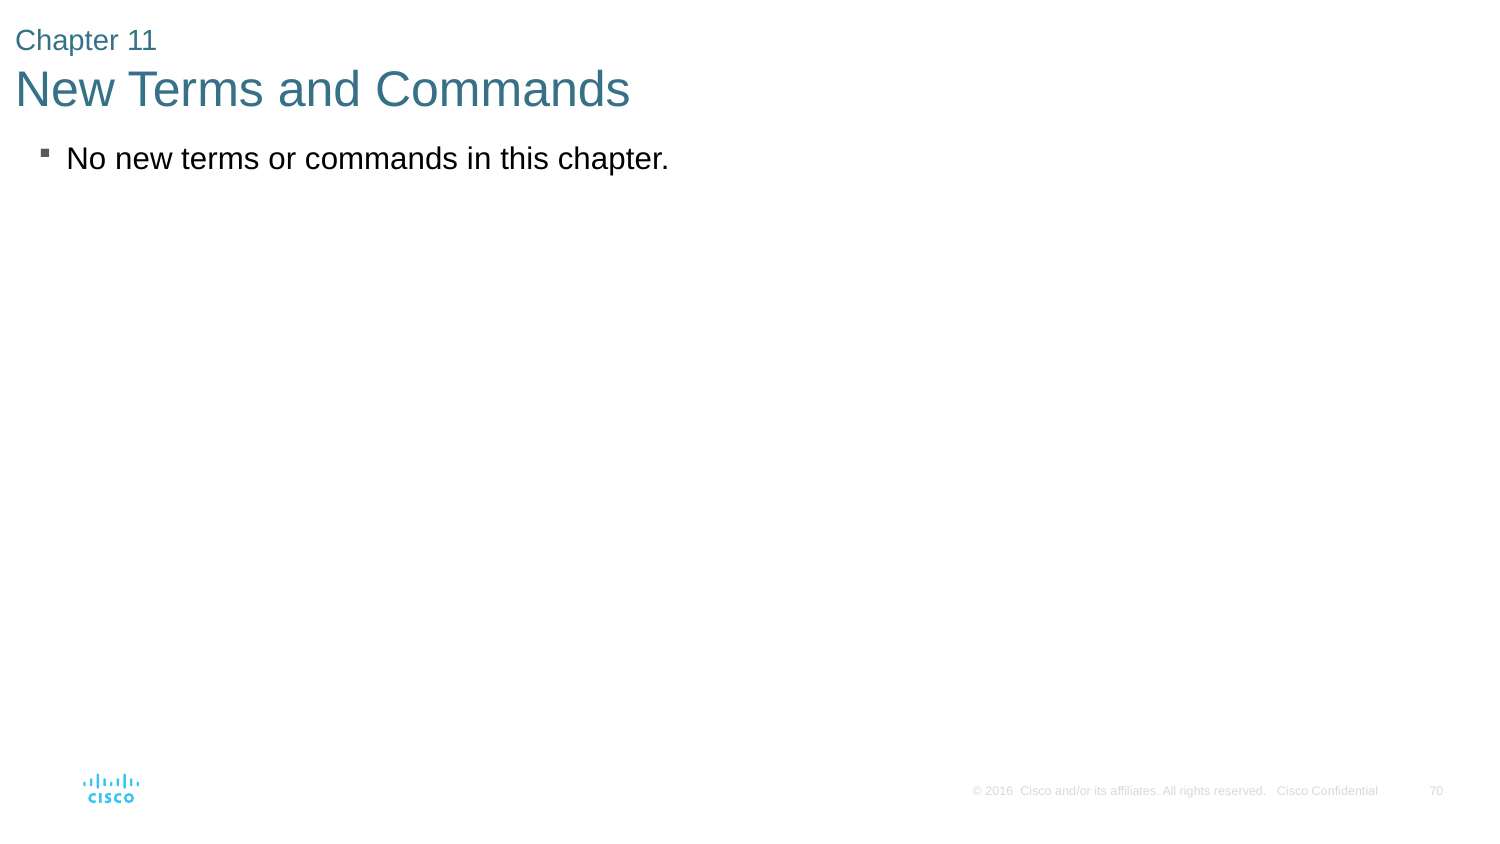

# Chapter 11 New Terms and Commands
No new terms or commands in this chapter.